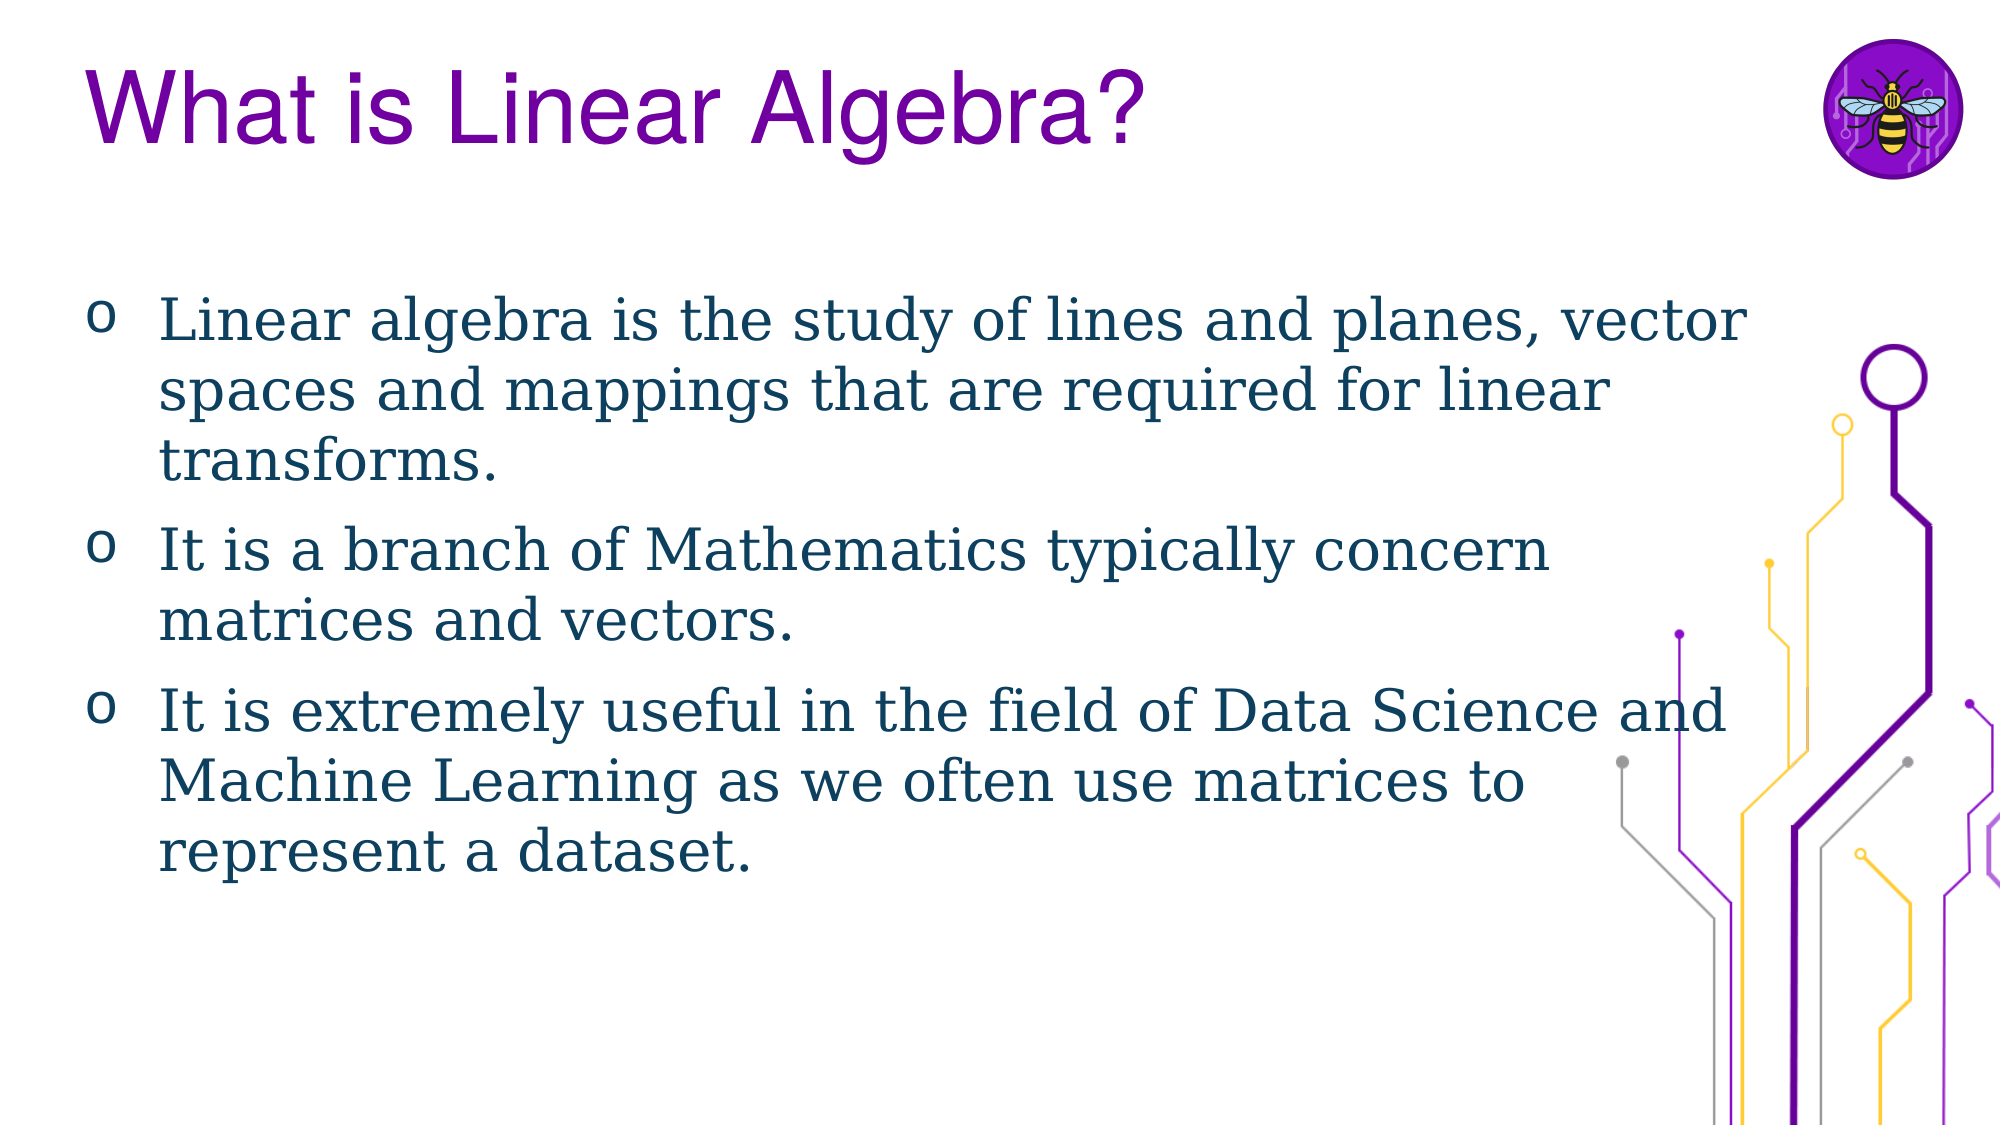

# What is Linear Algebra?
Linear algebra is the study of lines and planes, vector spaces and mappings that are required for linear transforms.
It is a branch of Mathematics typically concern matrices and vectors.
It is extremely useful in the field of Data Science and Machine Learning as we often use matrices to represent a dataset.